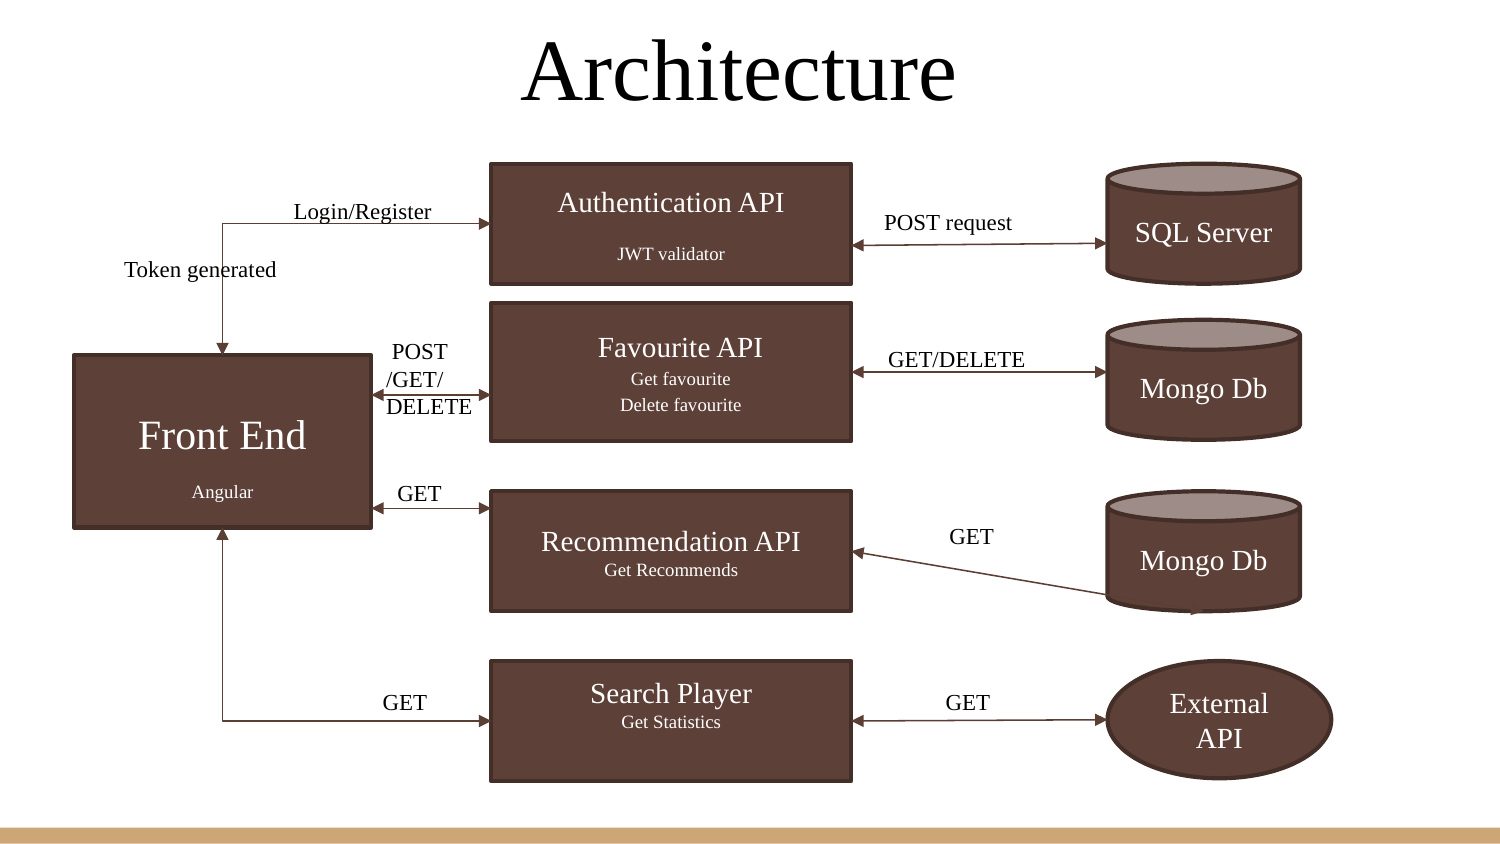

# Architecture
Authentication API

JWT validator

SQL Server
 Login/Register
 POST request

 Token generated

Favourite API
Get favourite
Delete favourite

Mongo Db
 POST
/GET/
DELETE
 GET/DELETE

Front End

Angular

 GET
Recommendation API
Get Recommends
Mongo Db
 GET
Search Player
Get Statistics

External API
 GET
 GET